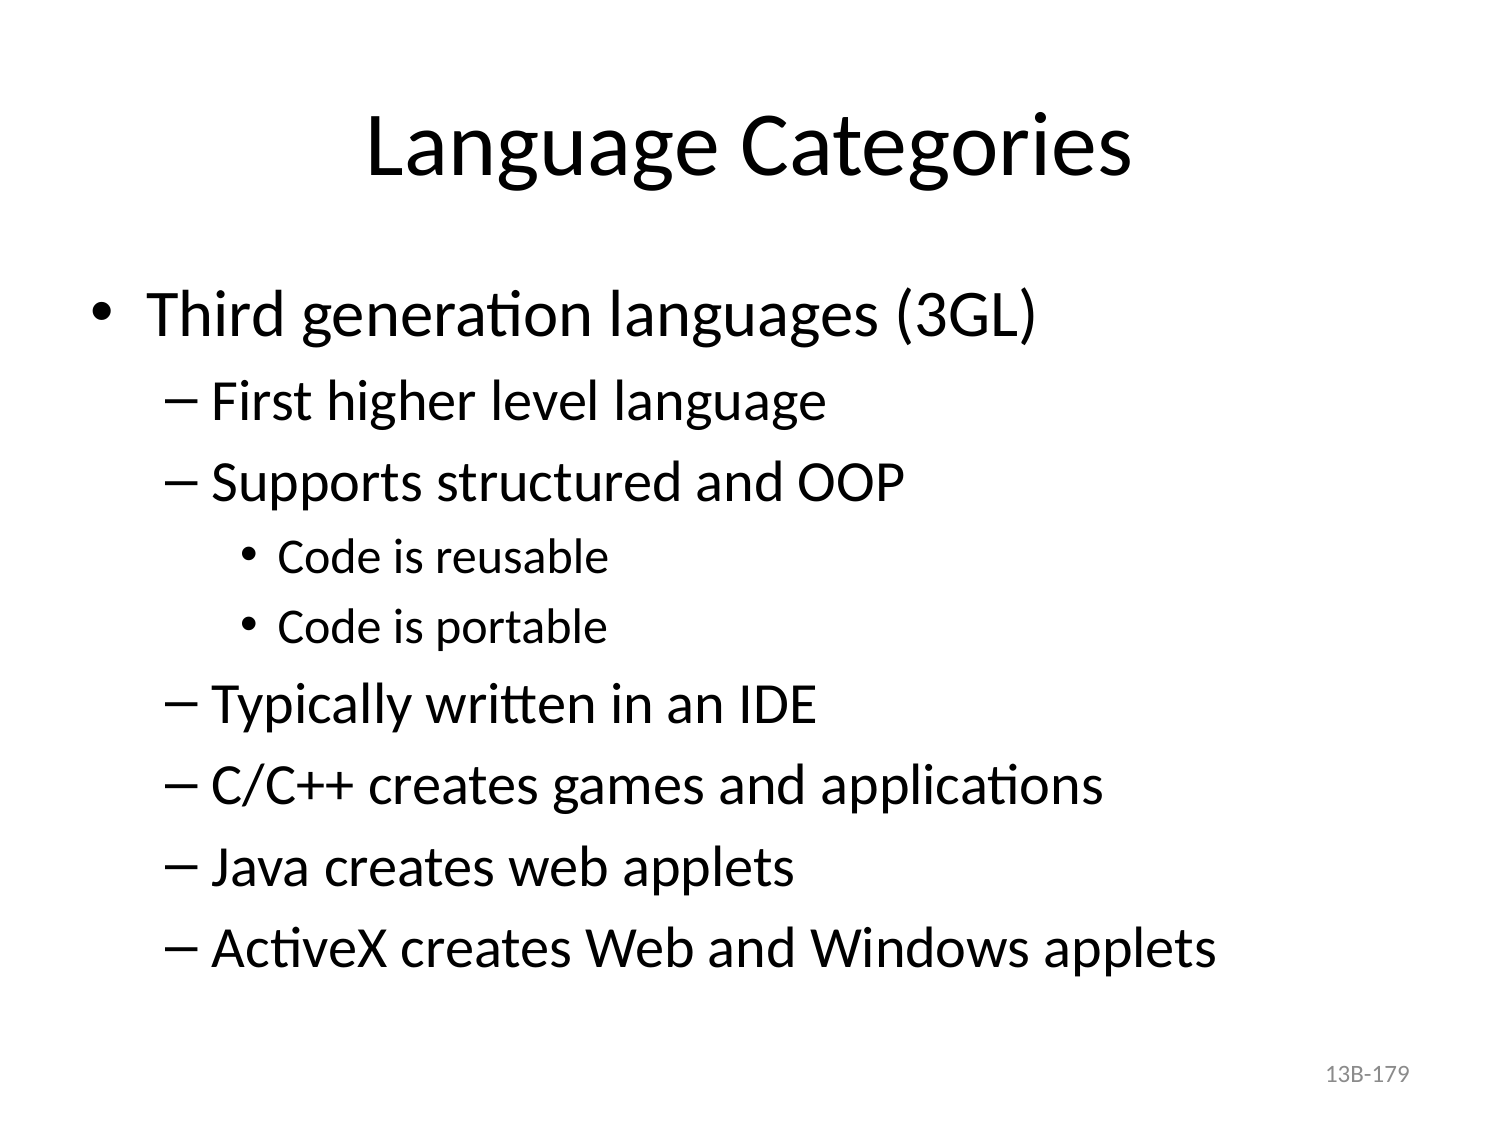

# Language Categories
Third generation languages (3GL)
First higher level language
Supports structured and OOP
Code is reusable
Code is portable
Typically written in an IDE
C/C++ creates games and applications
Java creates web applets
ActiveX creates Web and Windows applets
13B-179